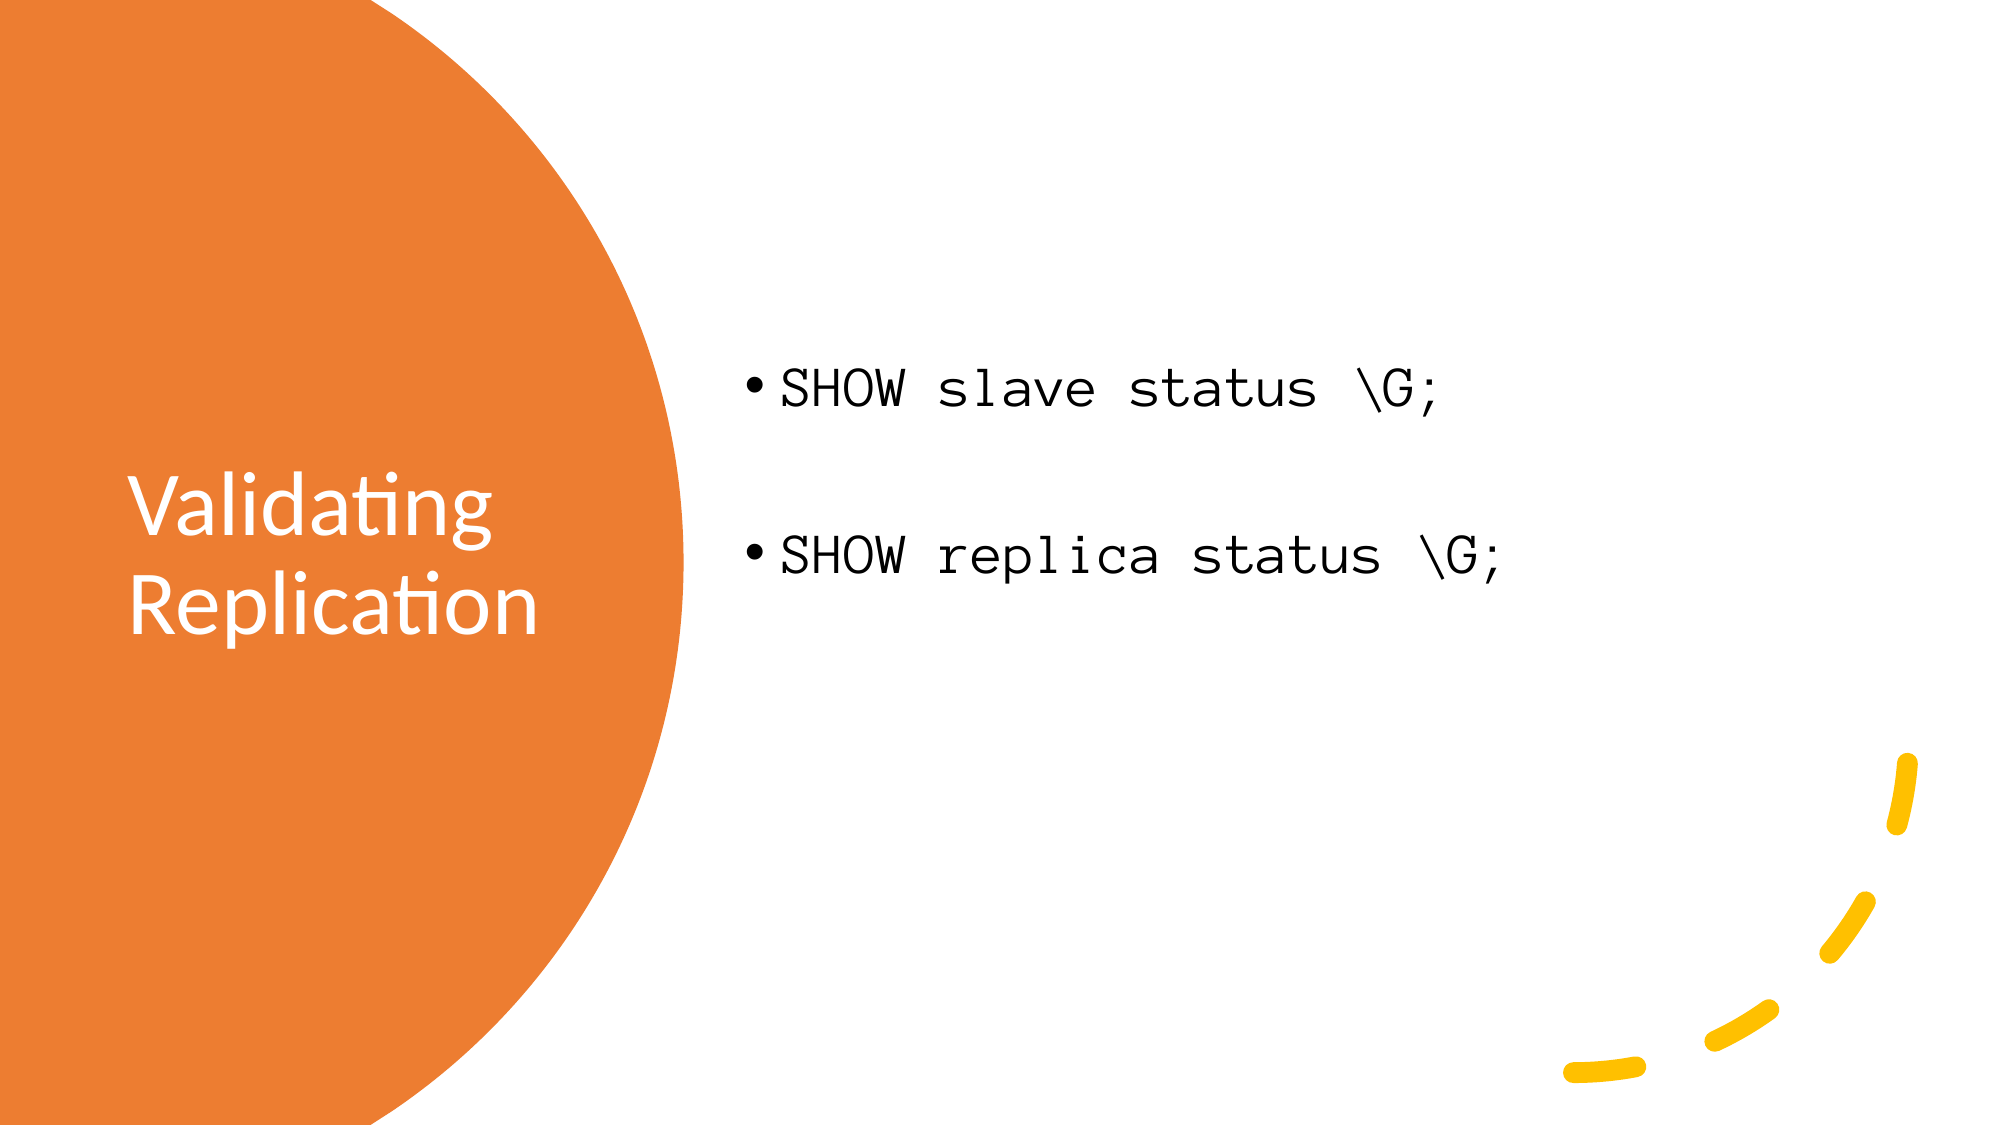

SHOW slave status \G;

SHOW replica status \G;

# Validating Replication